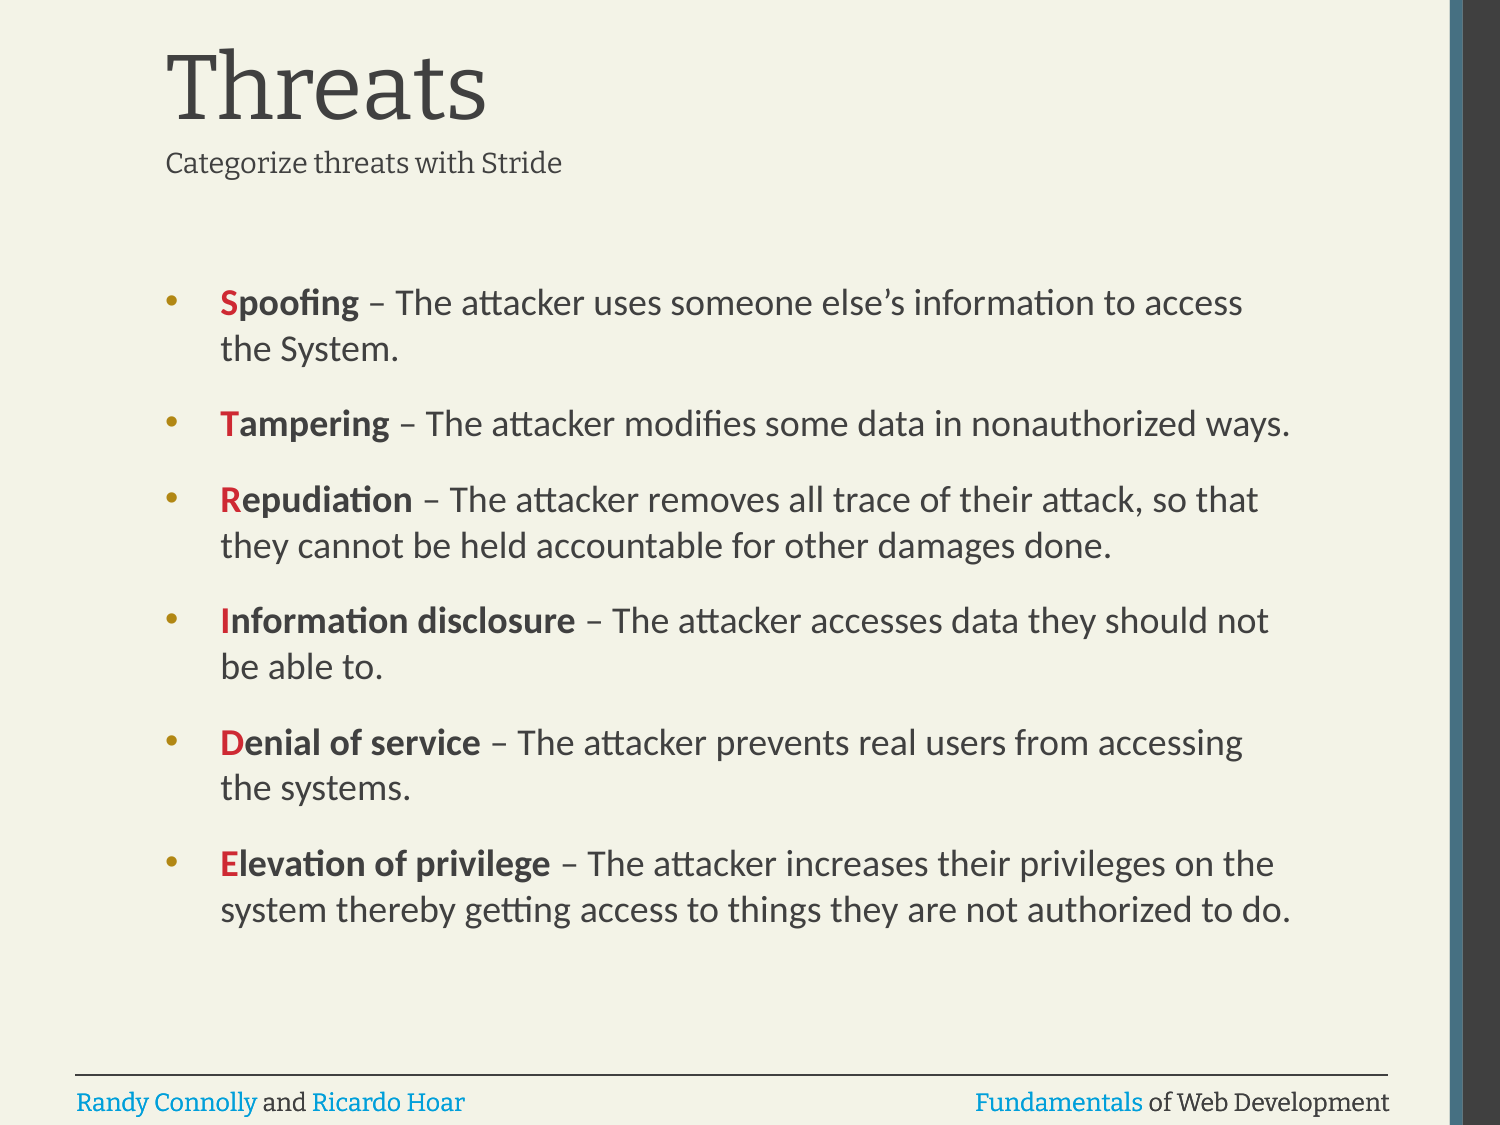

# Threats
Categorize threats with Stride
Spoofing – The attacker uses someone else’s information to access the System.
Tampering – The attacker modifies some data in nonauthorized ways.
Repudiation – The attacker removes all trace of their attack, so that they cannot be held accountable for other damages done.
Information disclosure – The attacker accesses data they should not be able to.
Denial of service – The attacker prevents real users from accessing the systems.
Elevation of privilege – The attacker increases their privileges on the system thereby getting access to things they are not authorized to do.